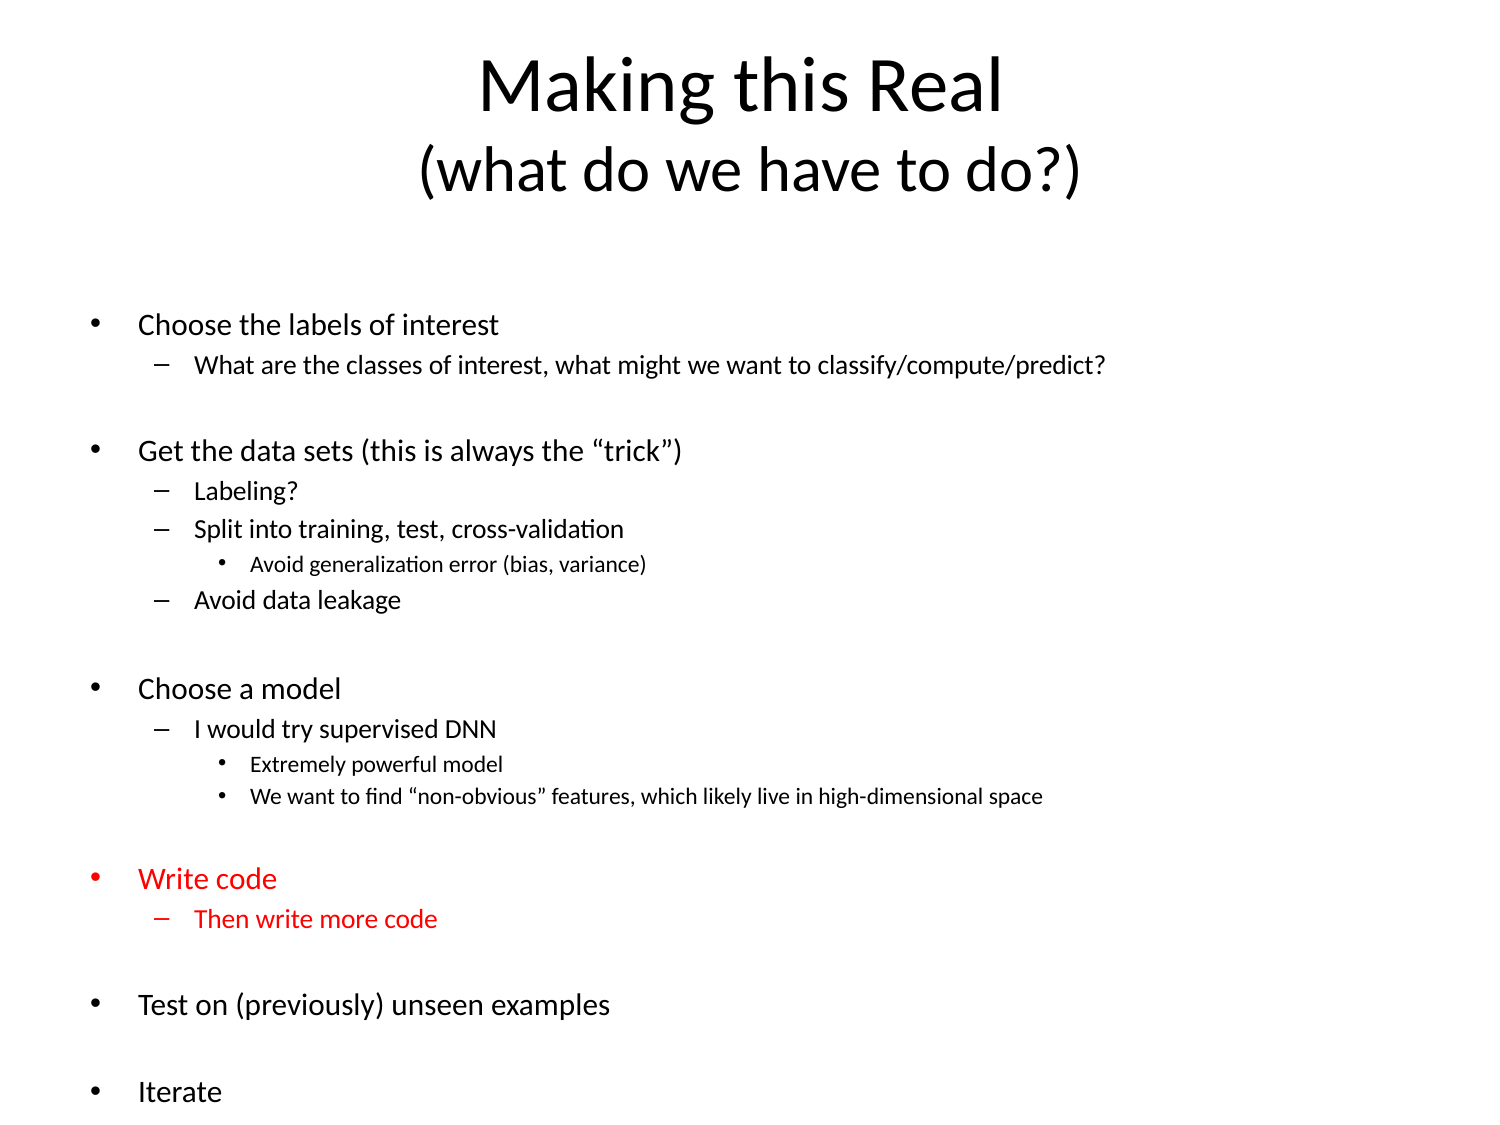

# Making this Real (what do we have to do?)
Choose the labels of interest
What are the classes of interest, what might we want to classify/compute/predict?

Get the data sets (this is always the “trick”)
Labeling?
Split into training, test, cross-validation
Avoid generalization error (bias, variance)
Avoid data leakage

Choose a model
I would try supervised DNN
Extremely powerful model
We want to find “non-obvious” features, which likely live in high-dimensional space

Write code
Then write more code

Test on (previously) unseen examples

Iterate